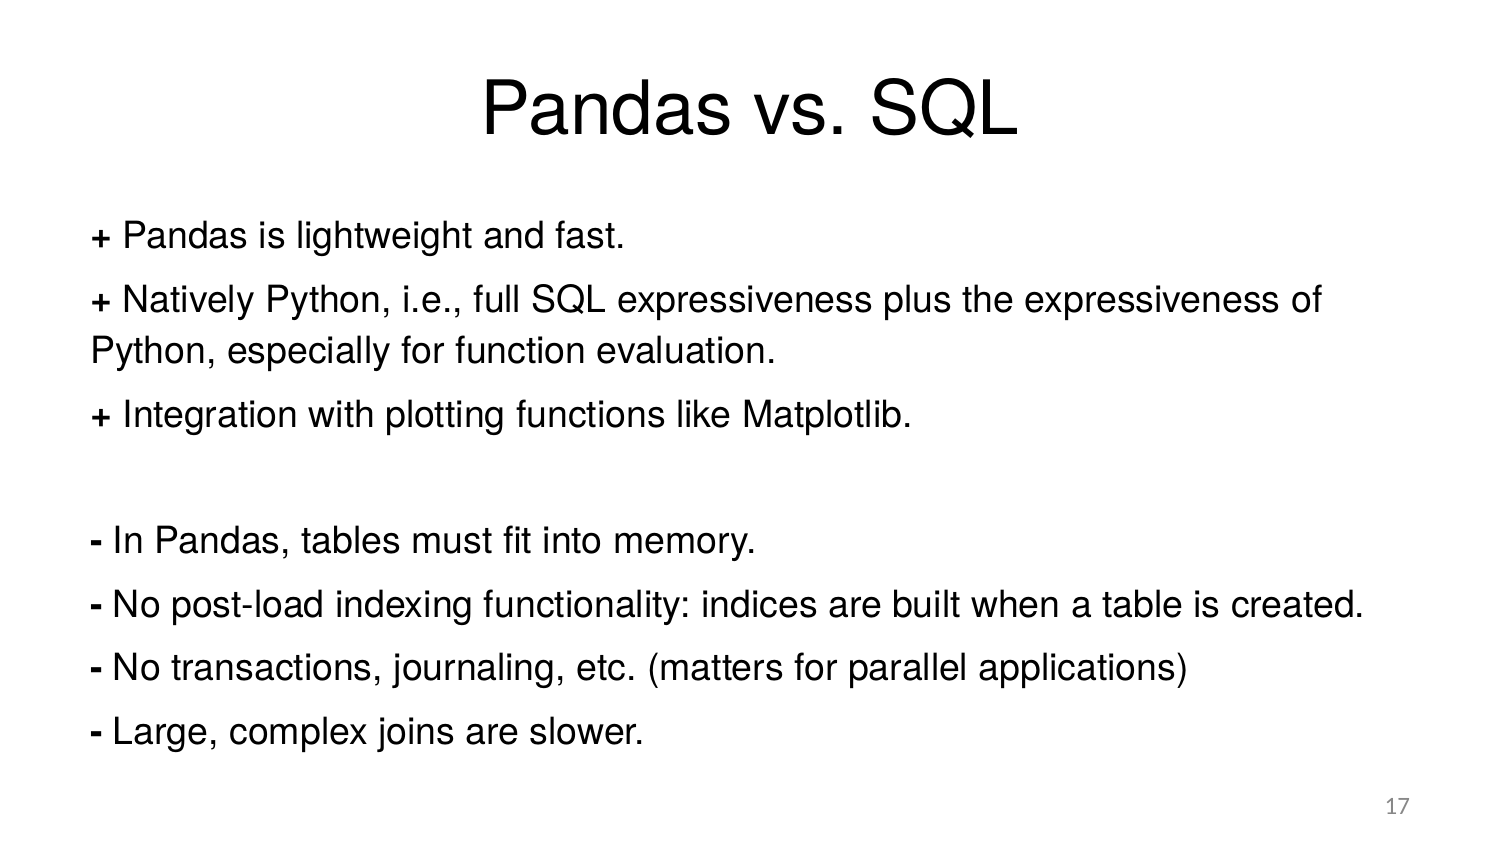

# Pandas vs. SQL
+ Pandas is lightweight and fast.
+ Natively Python, i.e., full SQL expressiveness plus the expressiveness of Python, especially for function evaluation.
+ Integration with plotting functions like Matplotlib.

- In Pandas, tables must fit into memory.
- No post-load indexing functionality: indices are built when a table is created.
- No transactions, journaling, etc. (matters for parallel applications)
- Large, complex joins are slower.
17